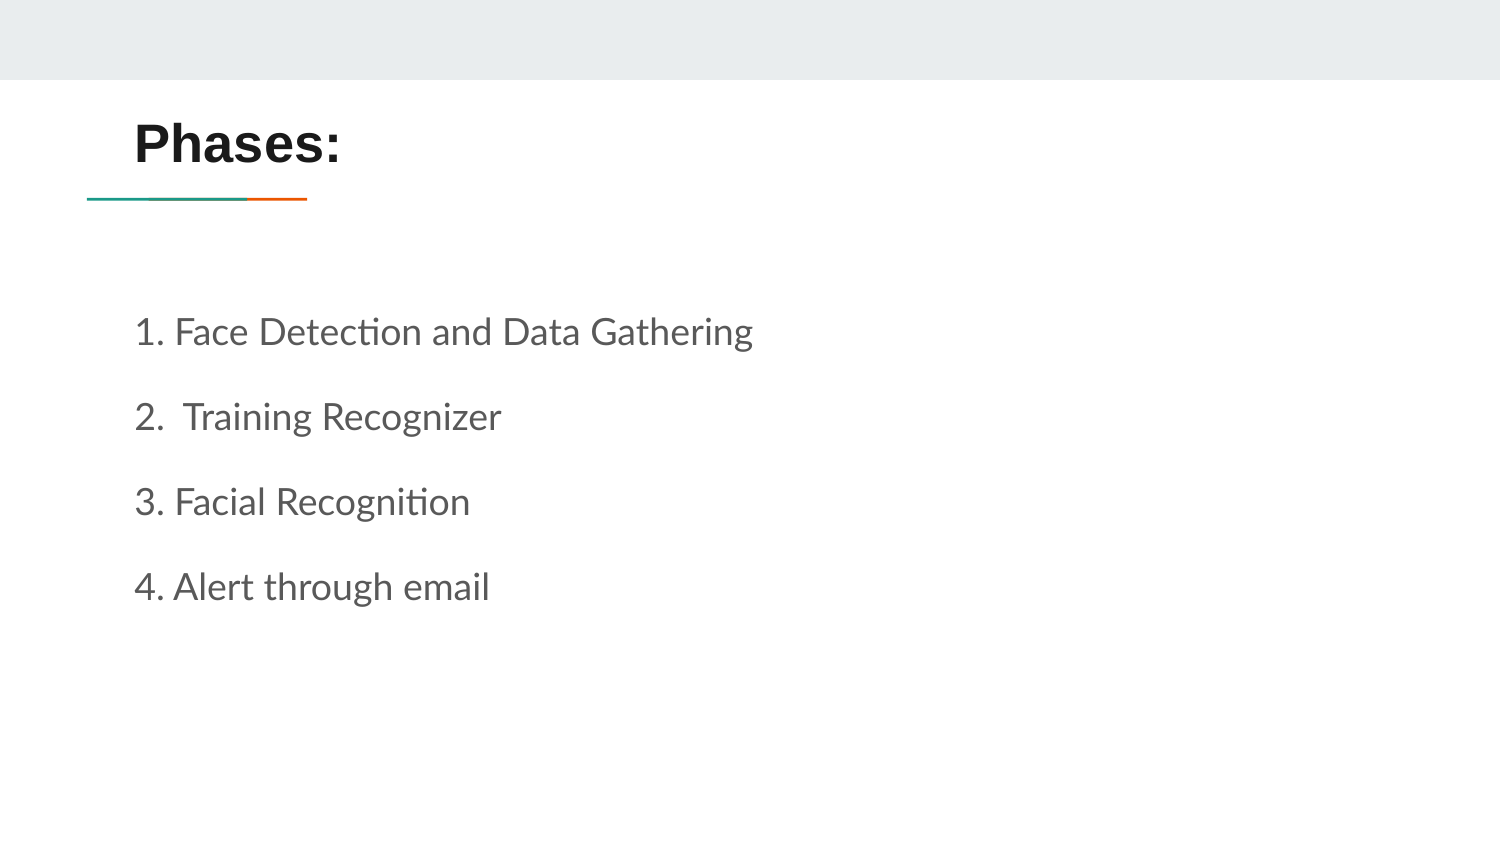

# Phases:
1. Face Detection and Data Gathering
2.  Training Recognizer
3. Facial Recognition
4. Alert through email